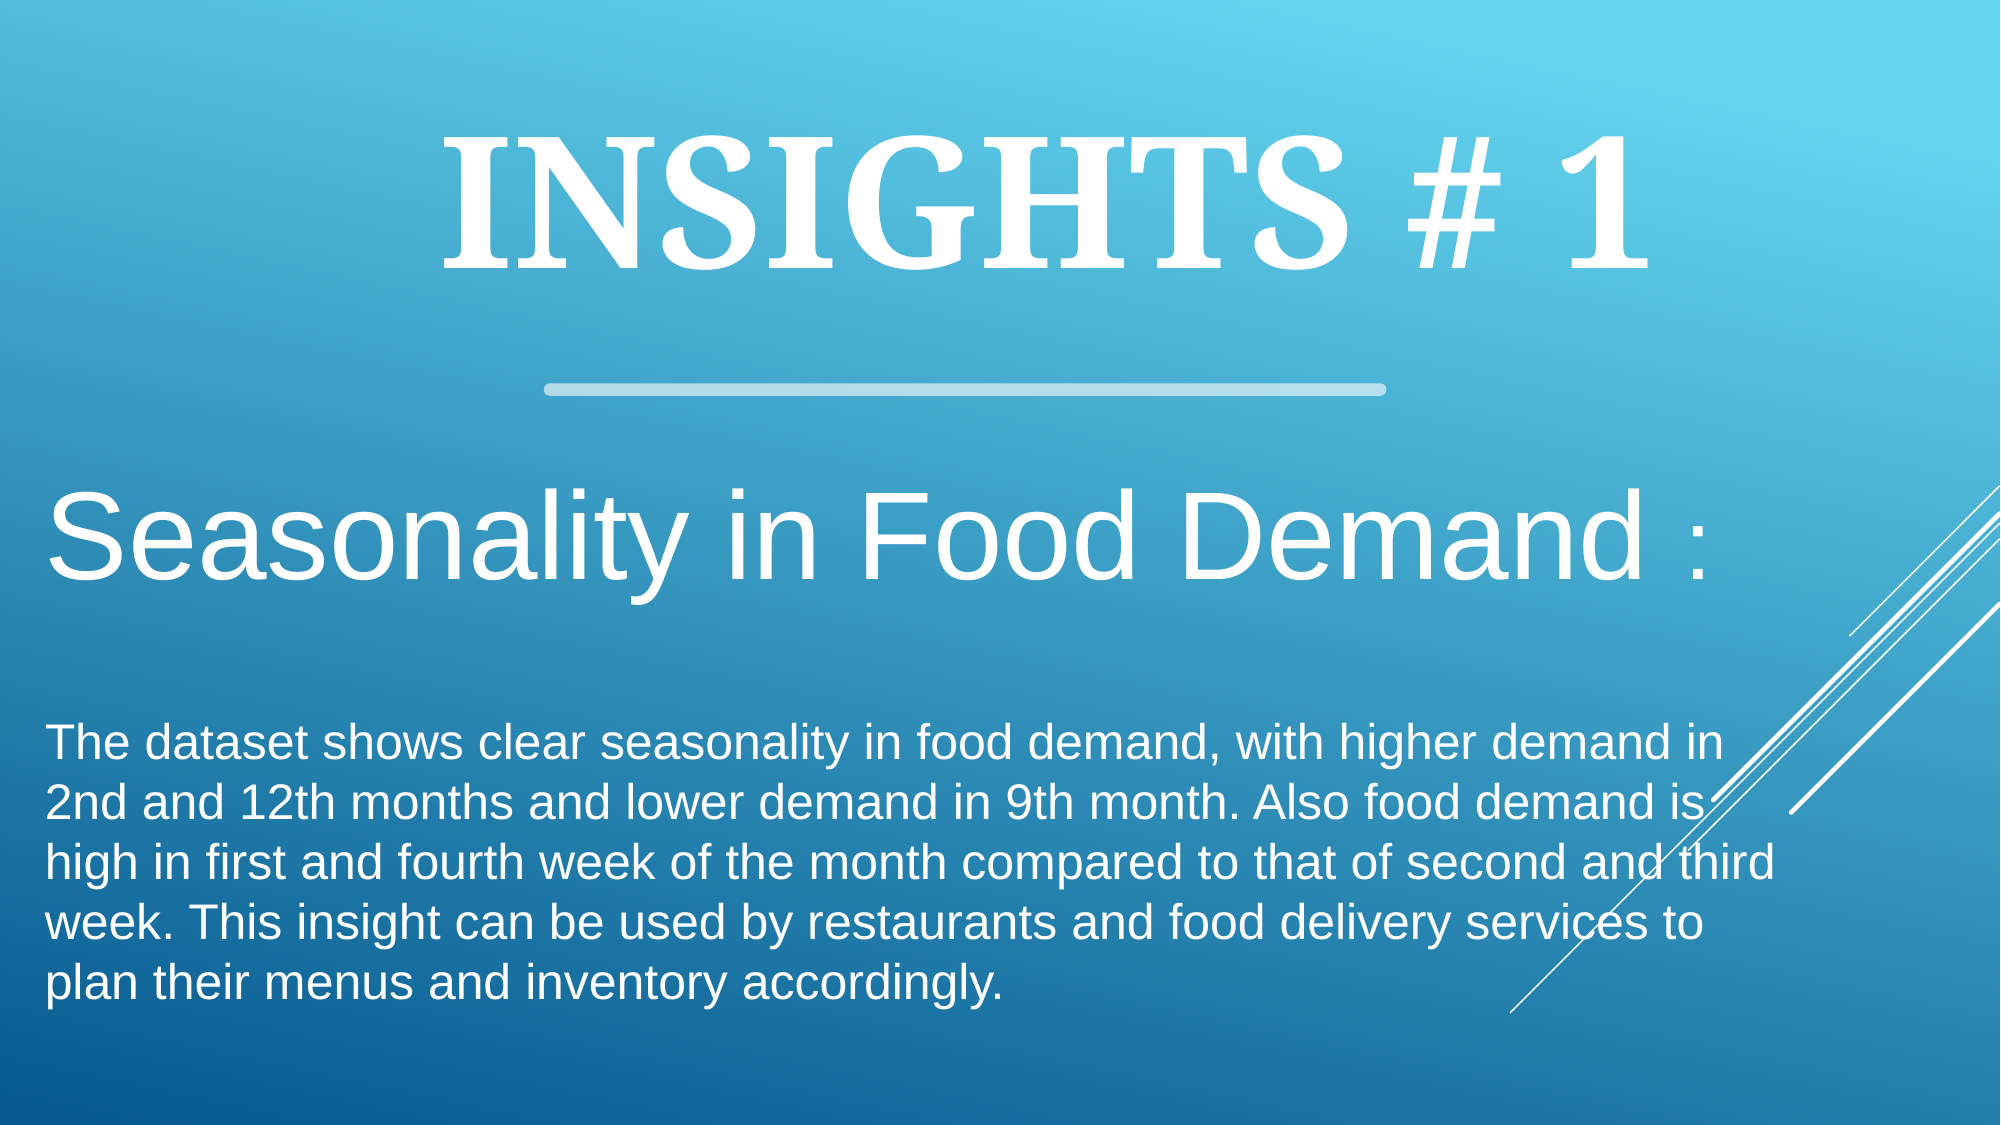

# Insights # 1
Seasonality in Food Demand :

The dataset shows clear seasonality in food demand, with higher demand in 2nd and 12th months and lower demand in 9th month. Also food demand is high in first and fourth week of the month compared to that of second and third week. This insight can be used by restaurants and food delivery services to plan their menus and inventory accordingly.